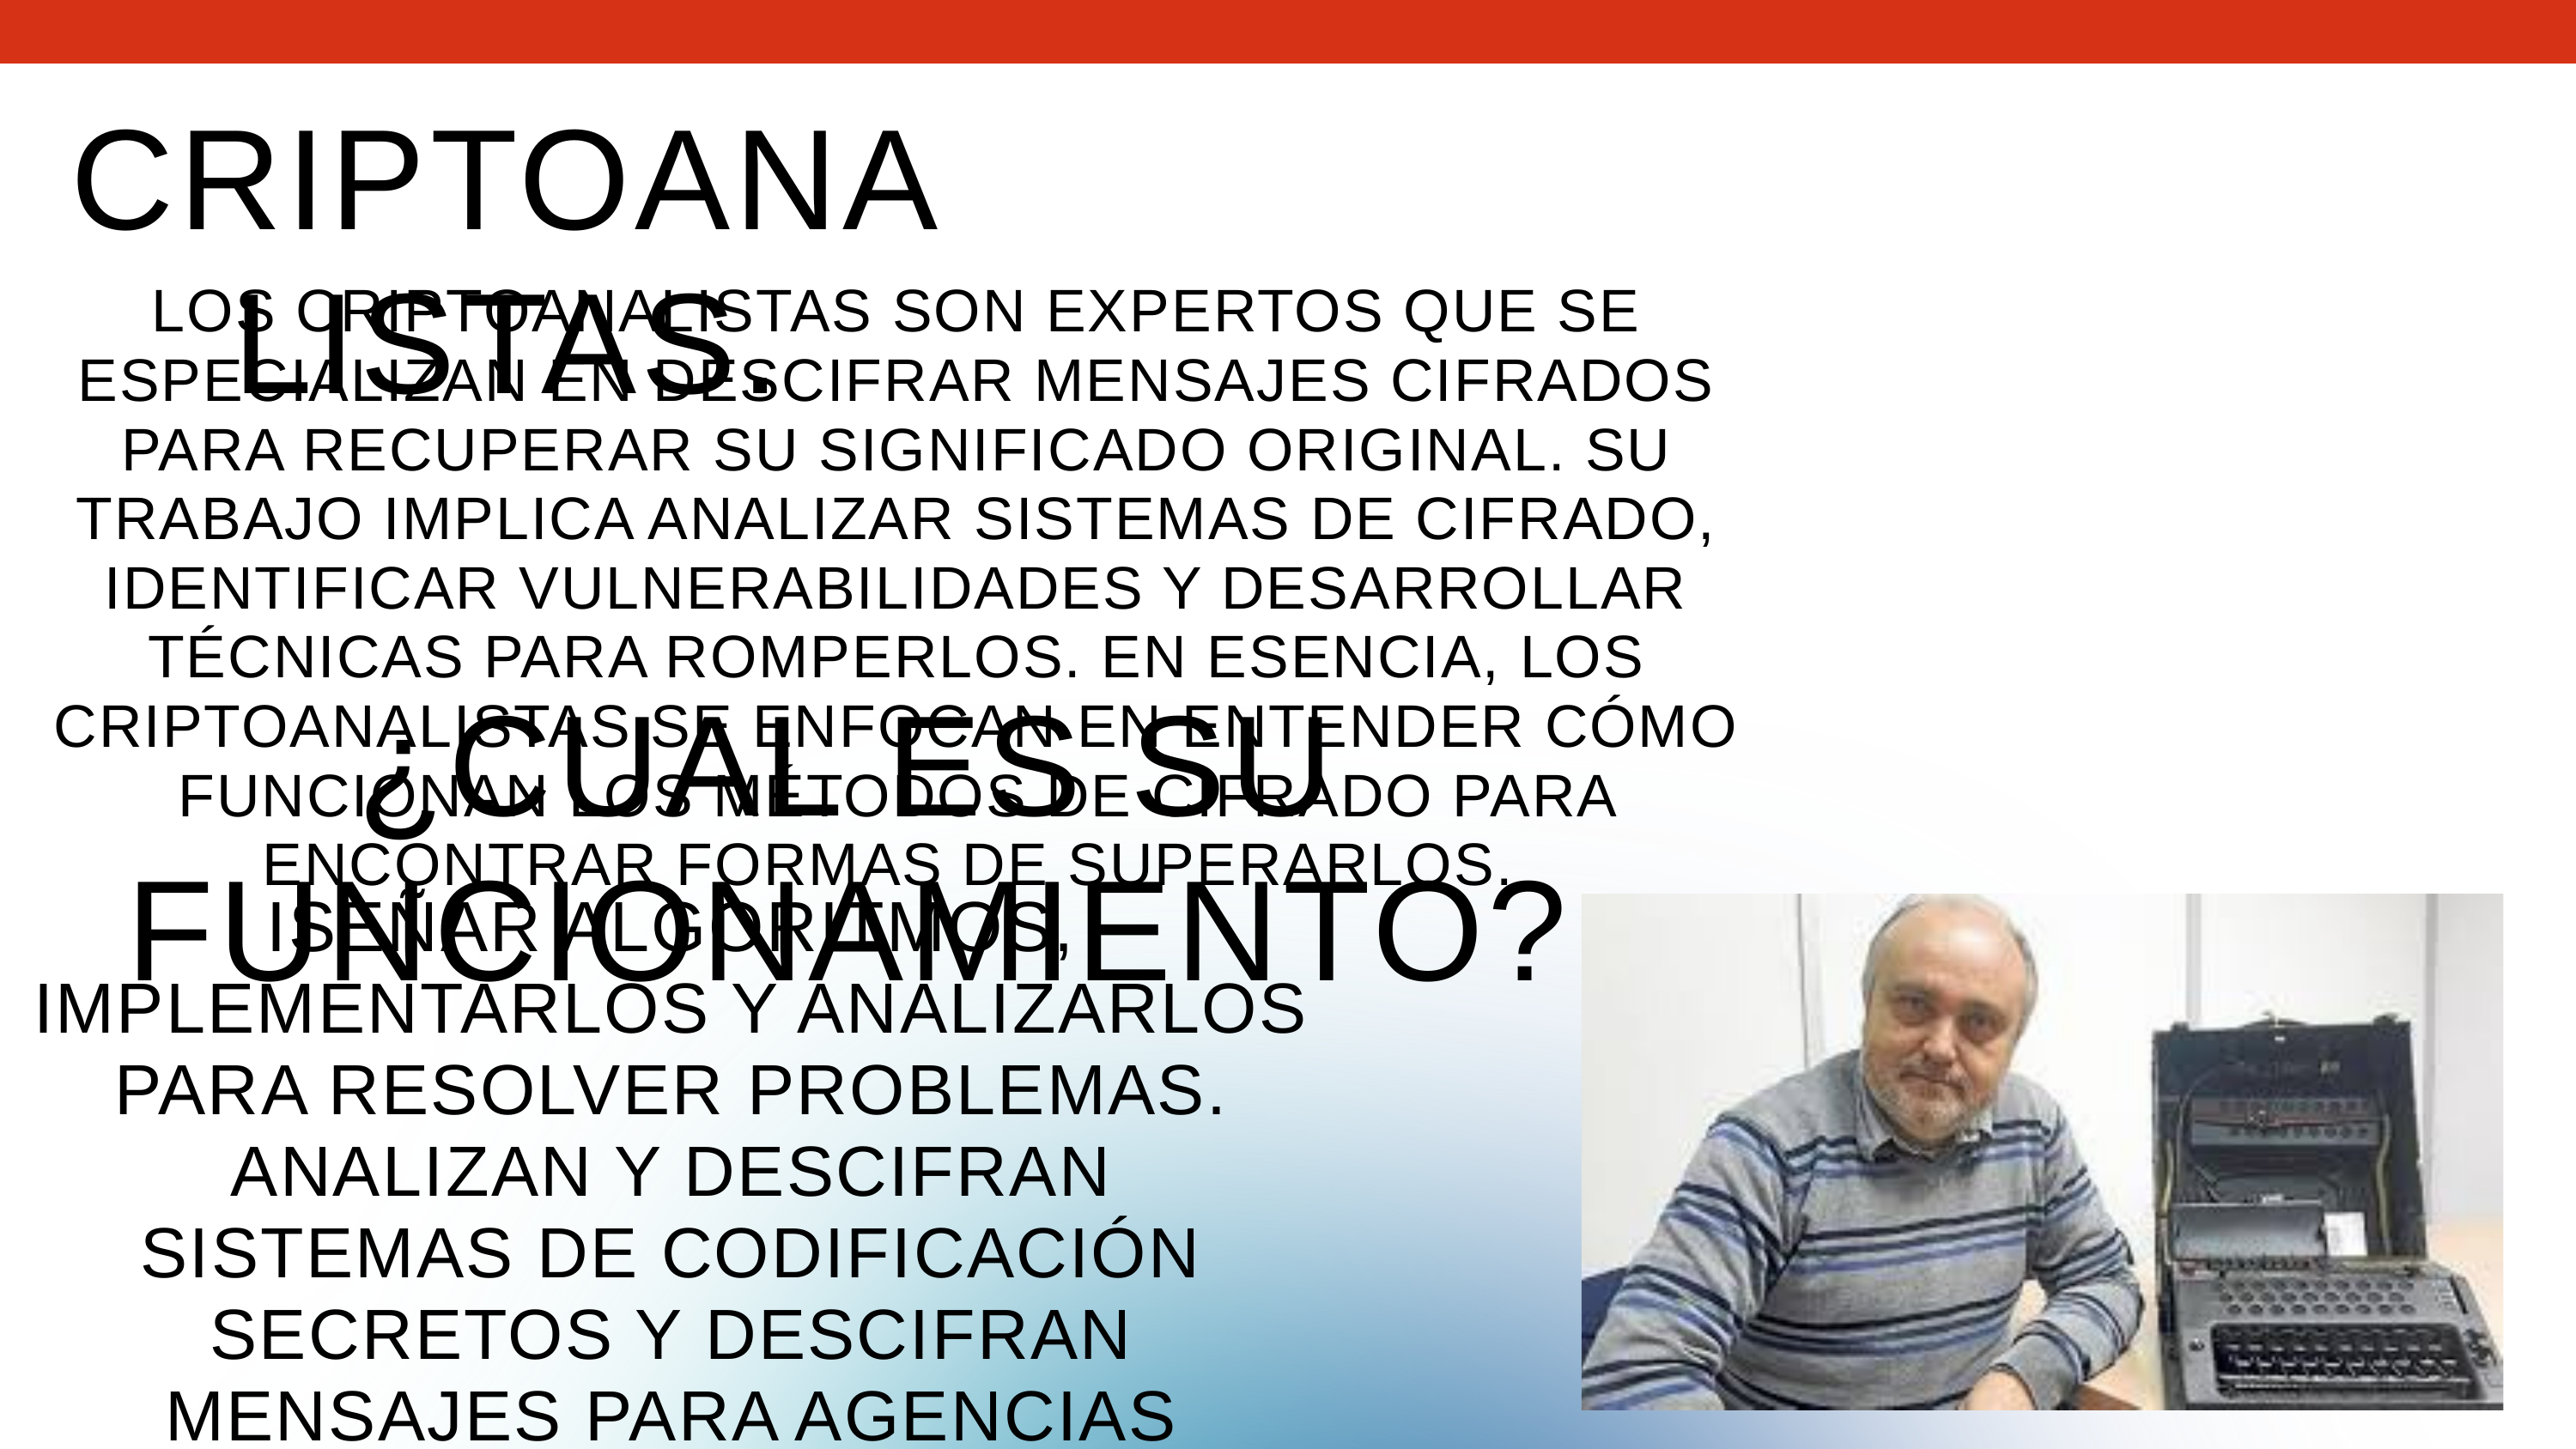

CRIPTOANALISTAS.
LOS CRIPTOANALISTAS SON EXPERTOS QUE SE ESPECIALIZAN EN DESCIFRAR MENSAJES CIFRADOS PARA RECUPERAR SU SIGNIFICADO ORIGINAL. SU TRABAJO IMPLICA ANALIZAR SISTEMAS DE CIFRADO, IDENTIFICAR VULNERABILIDADES Y DESARROLLAR TÉCNICAS PARA ROMPERLOS. EN ESENCIA, LOS CRIPTOANALISTAS SE ENFOCAN EN ENTENDER CÓMO FUNCIONAN LOS MÉTODOS DE CIFRADO PARA ENCONTRAR FORMAS DE SUPERARLOS.
¿CUAL ES SU FUNCIONAMIENTO?

ISEÑAR ALGORITMOS, IMPLEMENTARLOS Y ANALIZARLOS PARA RESOLVER PROBLEMAS. ANALIZAN Y DESCIFRAN SISTEMAS DE CODIFICACIÓN SECRETOS Y DESCIFRAN MENSAJES PARA AGENCIAS MILITARES, POLÍTICAS O POLICIALES.